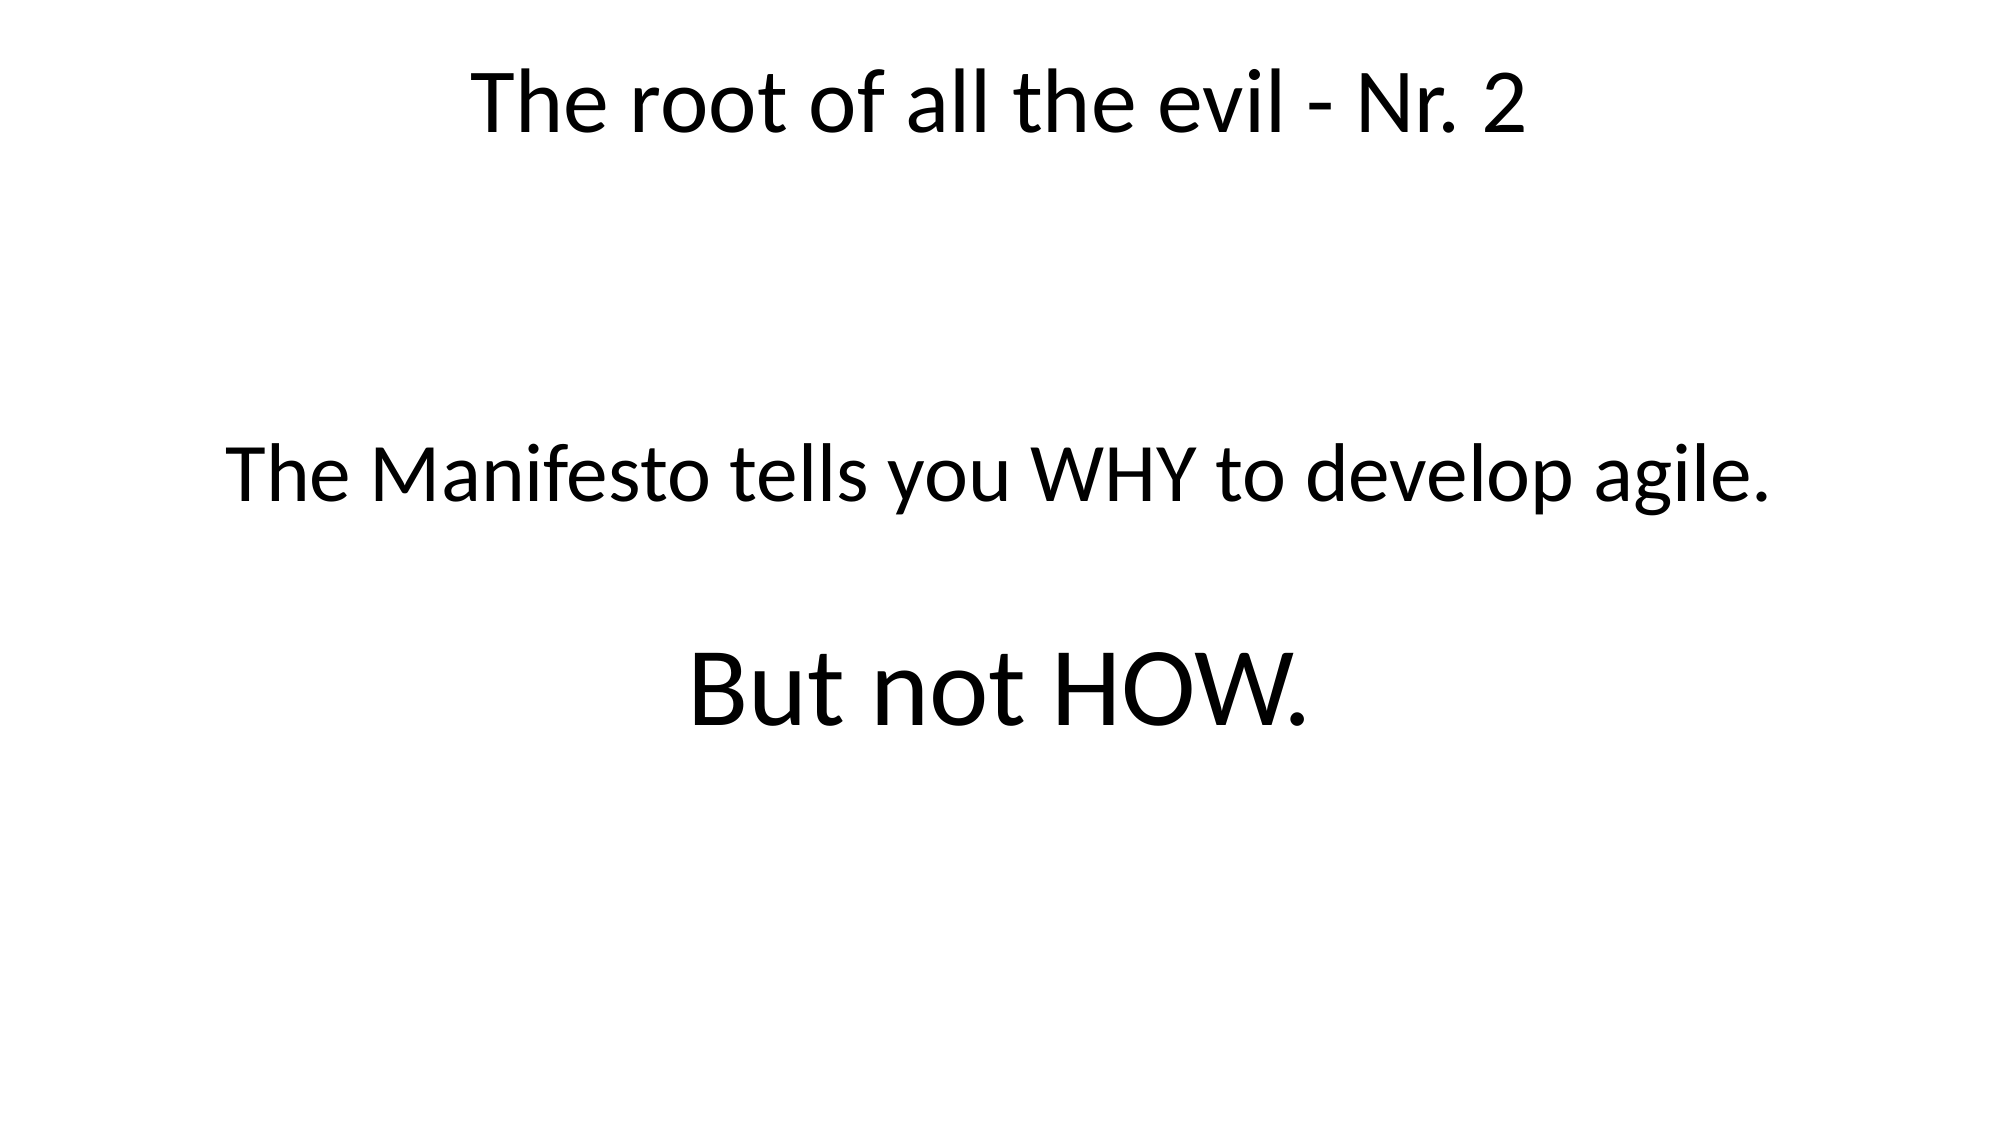

The root of all the evil - Nr. 2
The Manifesto tells you WHY to develop agile.
But not HOW.